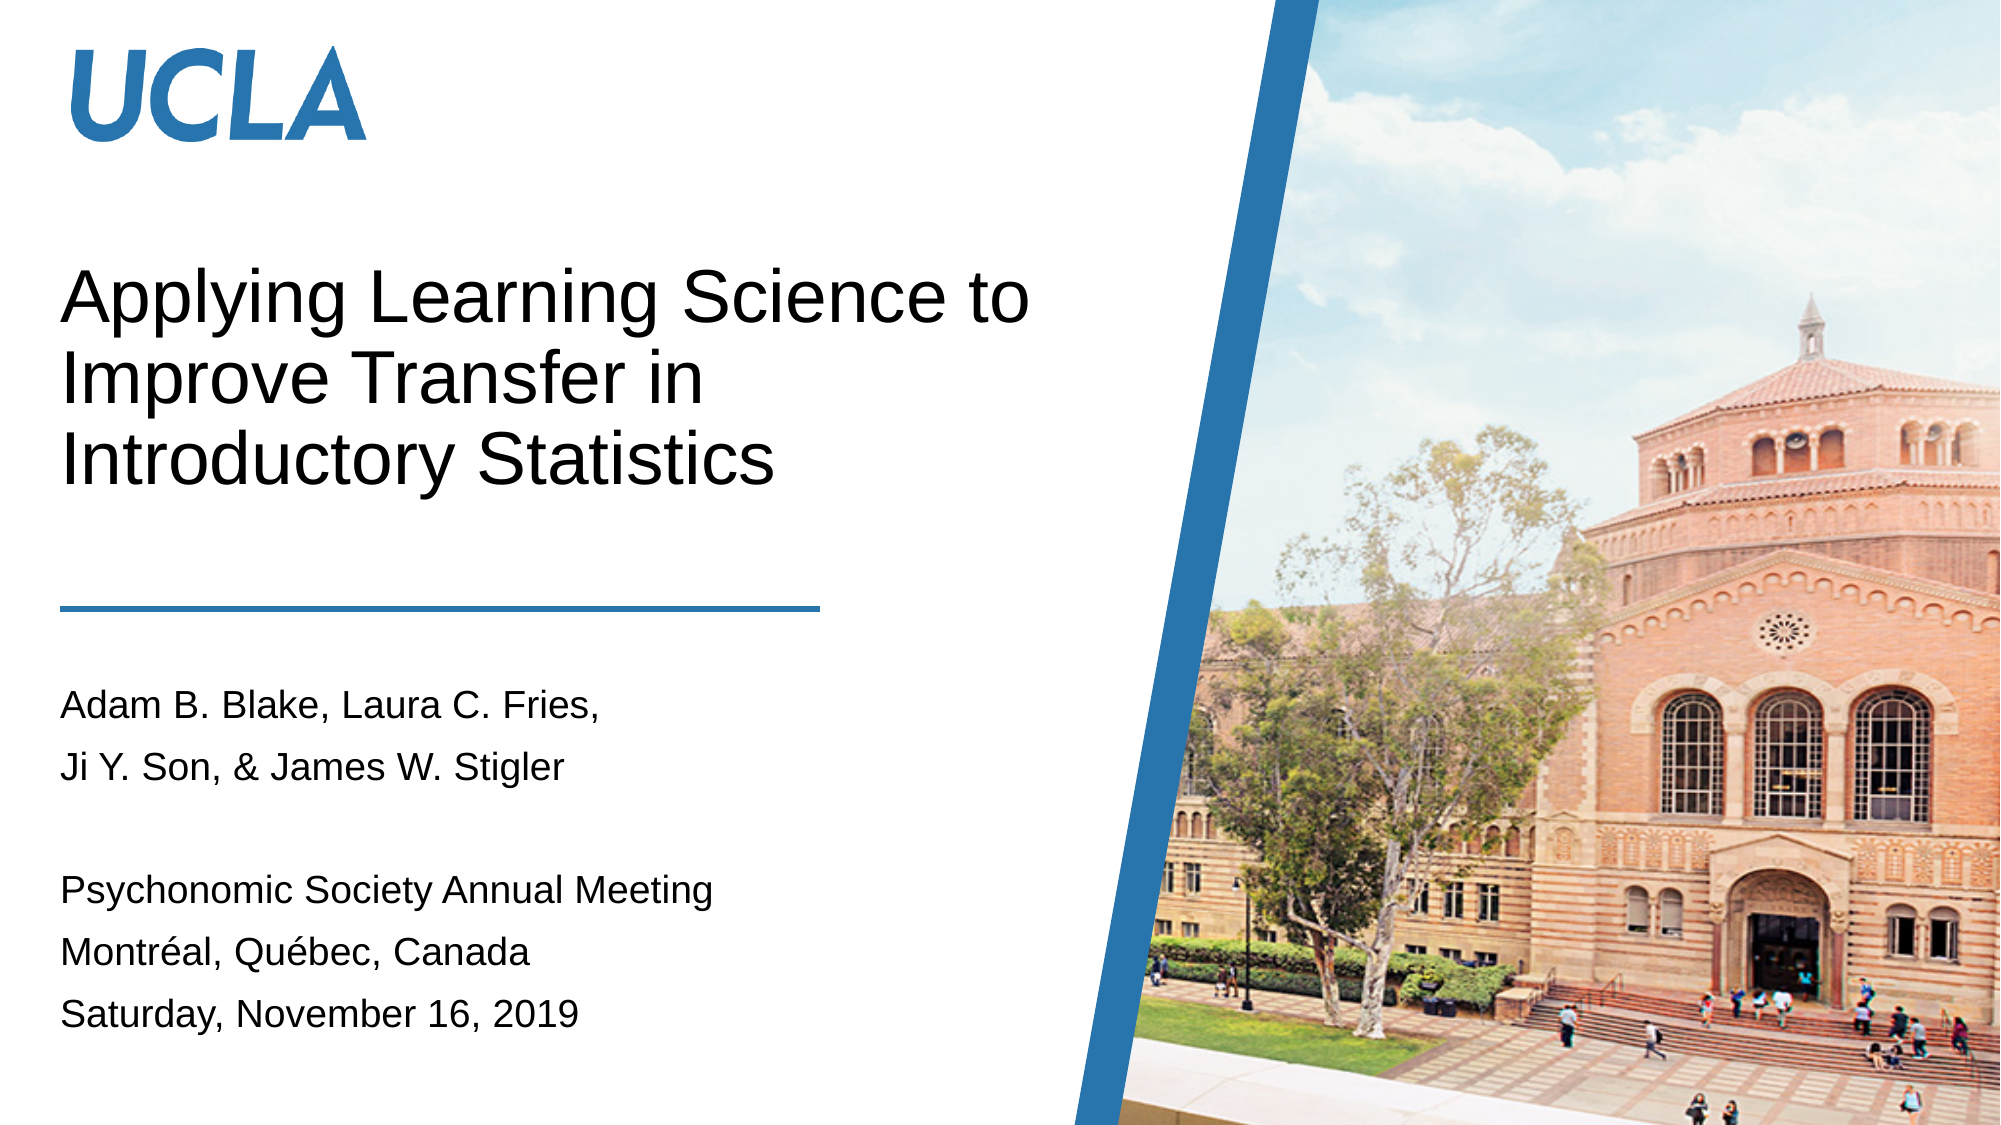

# Applying Learning Science to Improve Transfer in Introductory Statistics
Adam B. Blake, Laura C. Fries,
Ji Y. Son, & James W. Stigler

Psychonomic Society Annual Meeting
Montréal, Québec, Canada
Saturday, November 16, 2019